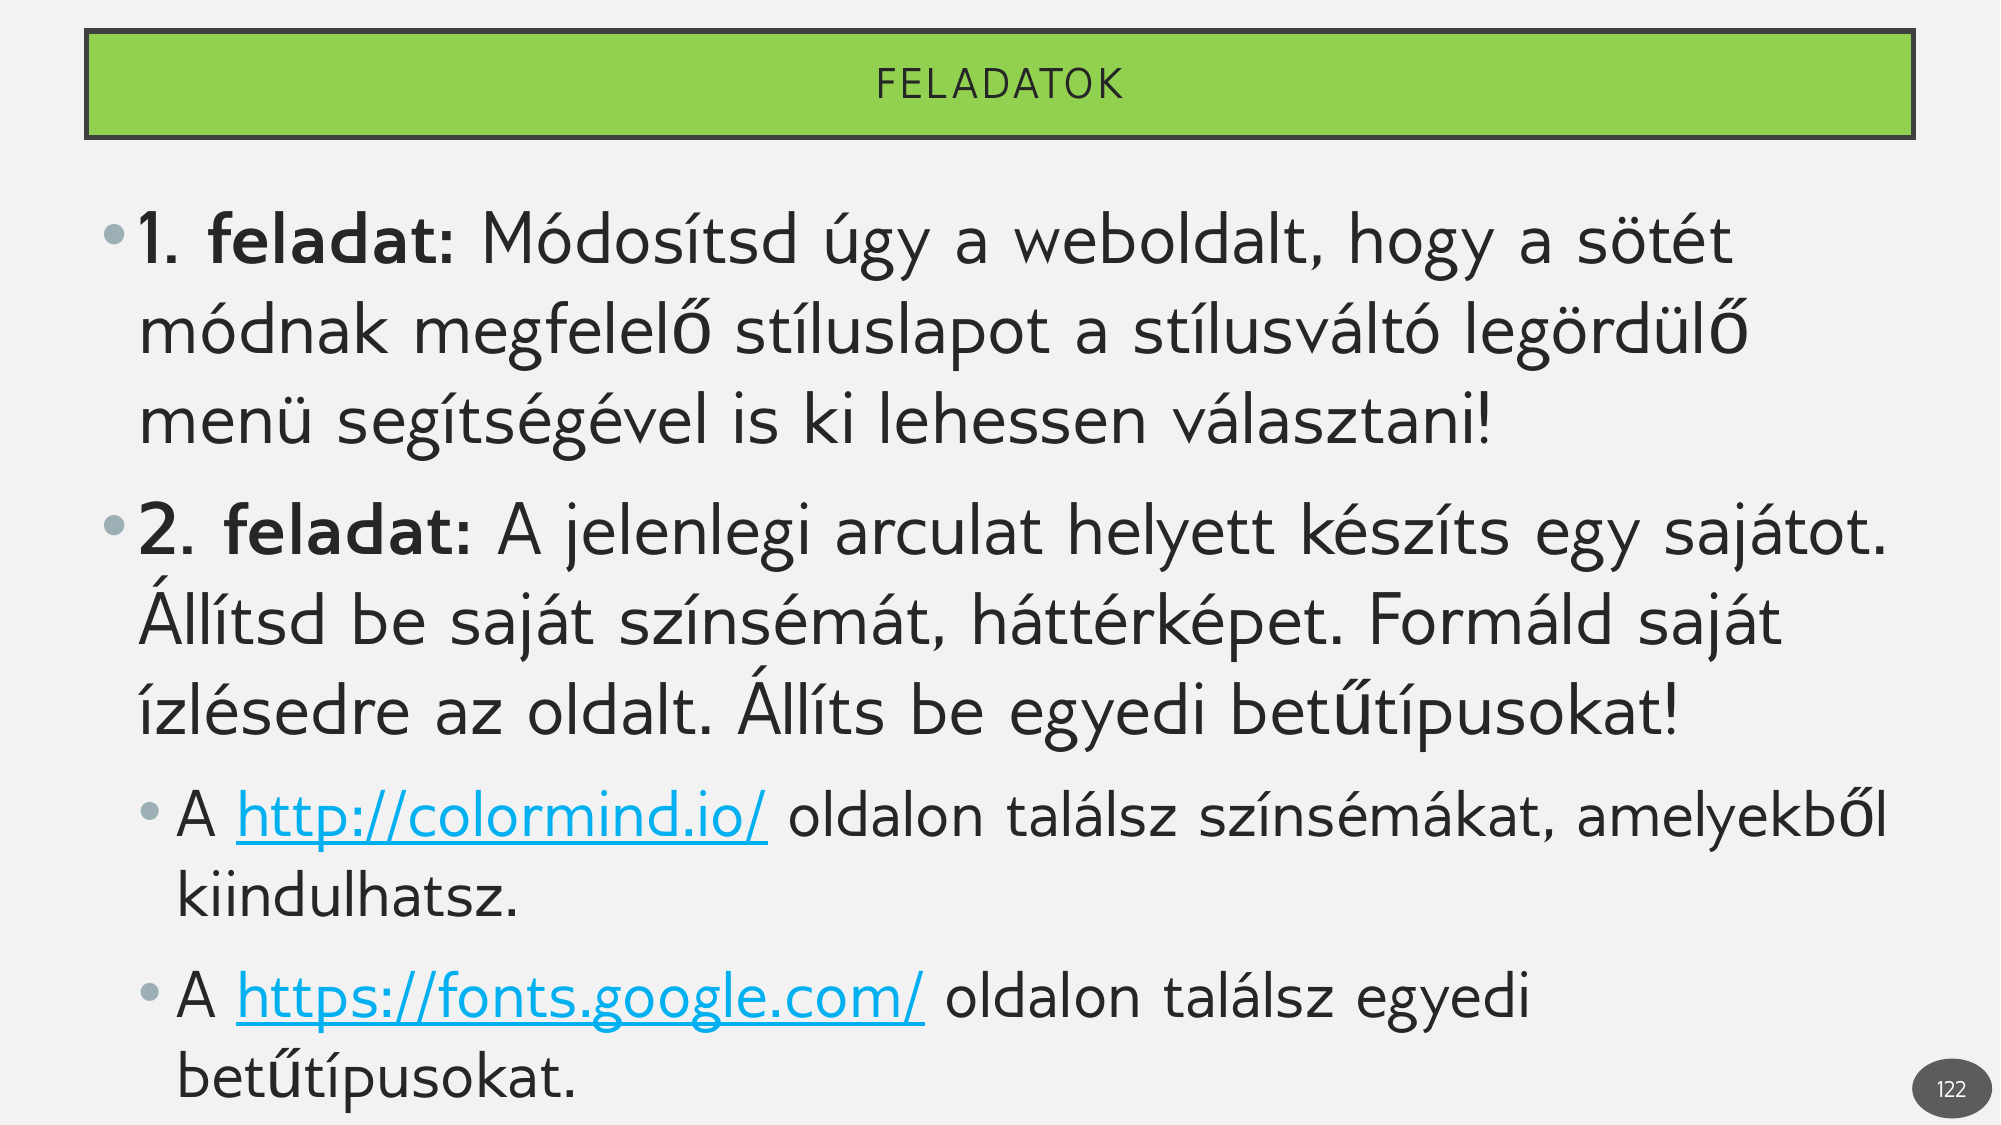

# Feladatok
1. feladat: Módosítsd úgy a weboldalt, hogy a sötét módnak megfelelő stíluslapot a stílusváltó legördülő menü segítségével is ki lehessen választani!
2. feladat: A jelenlegi arculat helyett készíts egy sajátot. Állítsd be saját színsémát, háttérképet. Formáld saját ízlésedre az oldalt. Állíts be egyedi betűtípusokat!
A http://colormind.io/ oldalon találsz színsémákat, amelyekből kiindulhatsz.
A https://fonts.google.com/ oldalon találsz egyedi betűtípusokat.
122